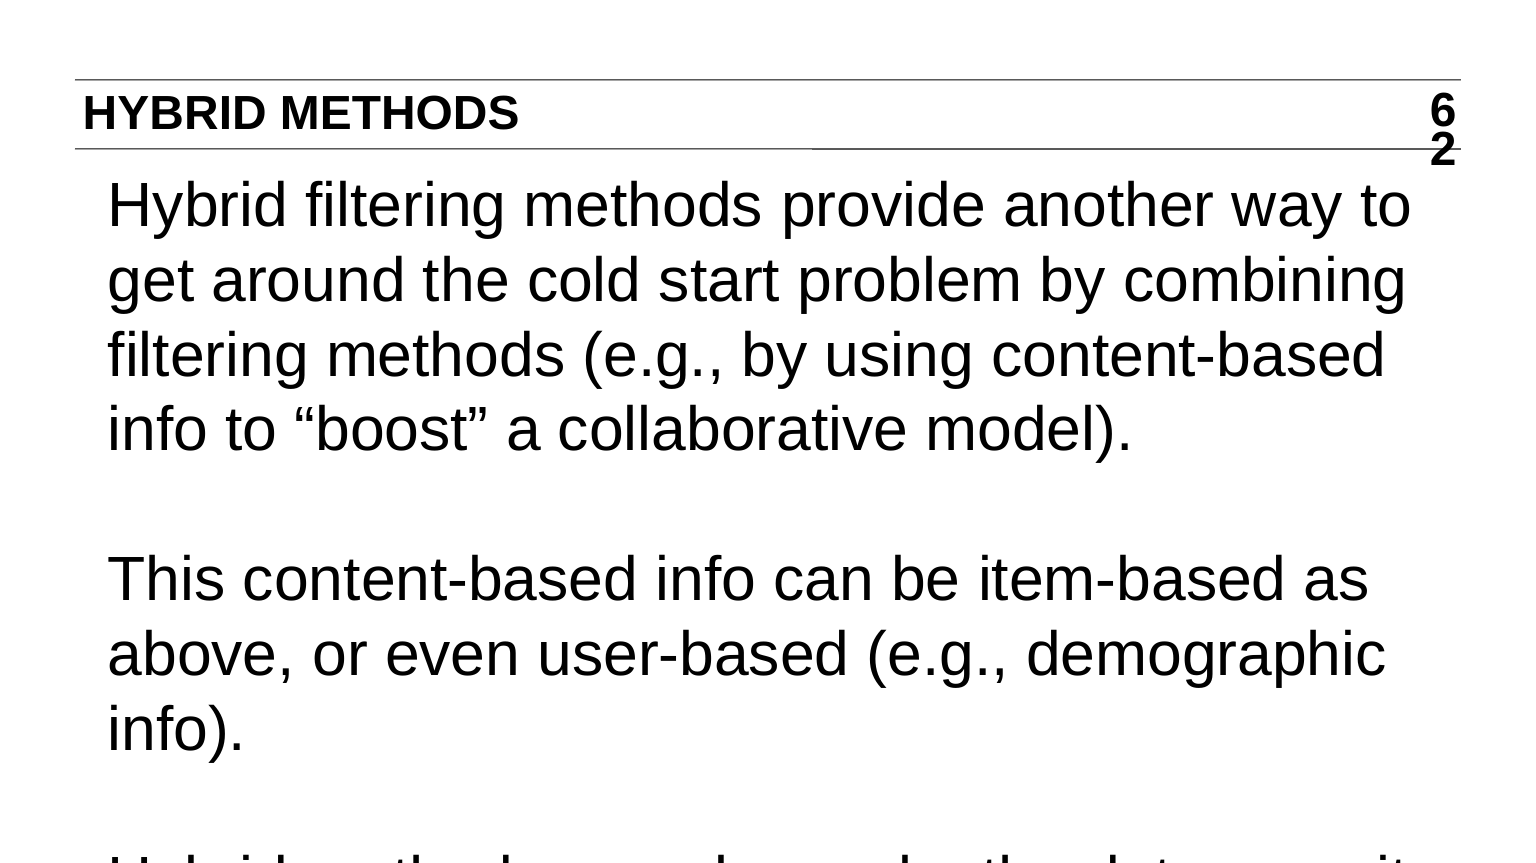

Hybrid methods
62
Hybrid filtering methods provide another way to get around the cold start problem by combining filtering methods (e.g., by using content-based info to “boost” a collaborative model).

This content-based info can be item-based as above, or even user-based (e.g., demographic info).

Hybrid methods can also make the data sparsity issue easier to deal with, by broadening the set of features under consideration.